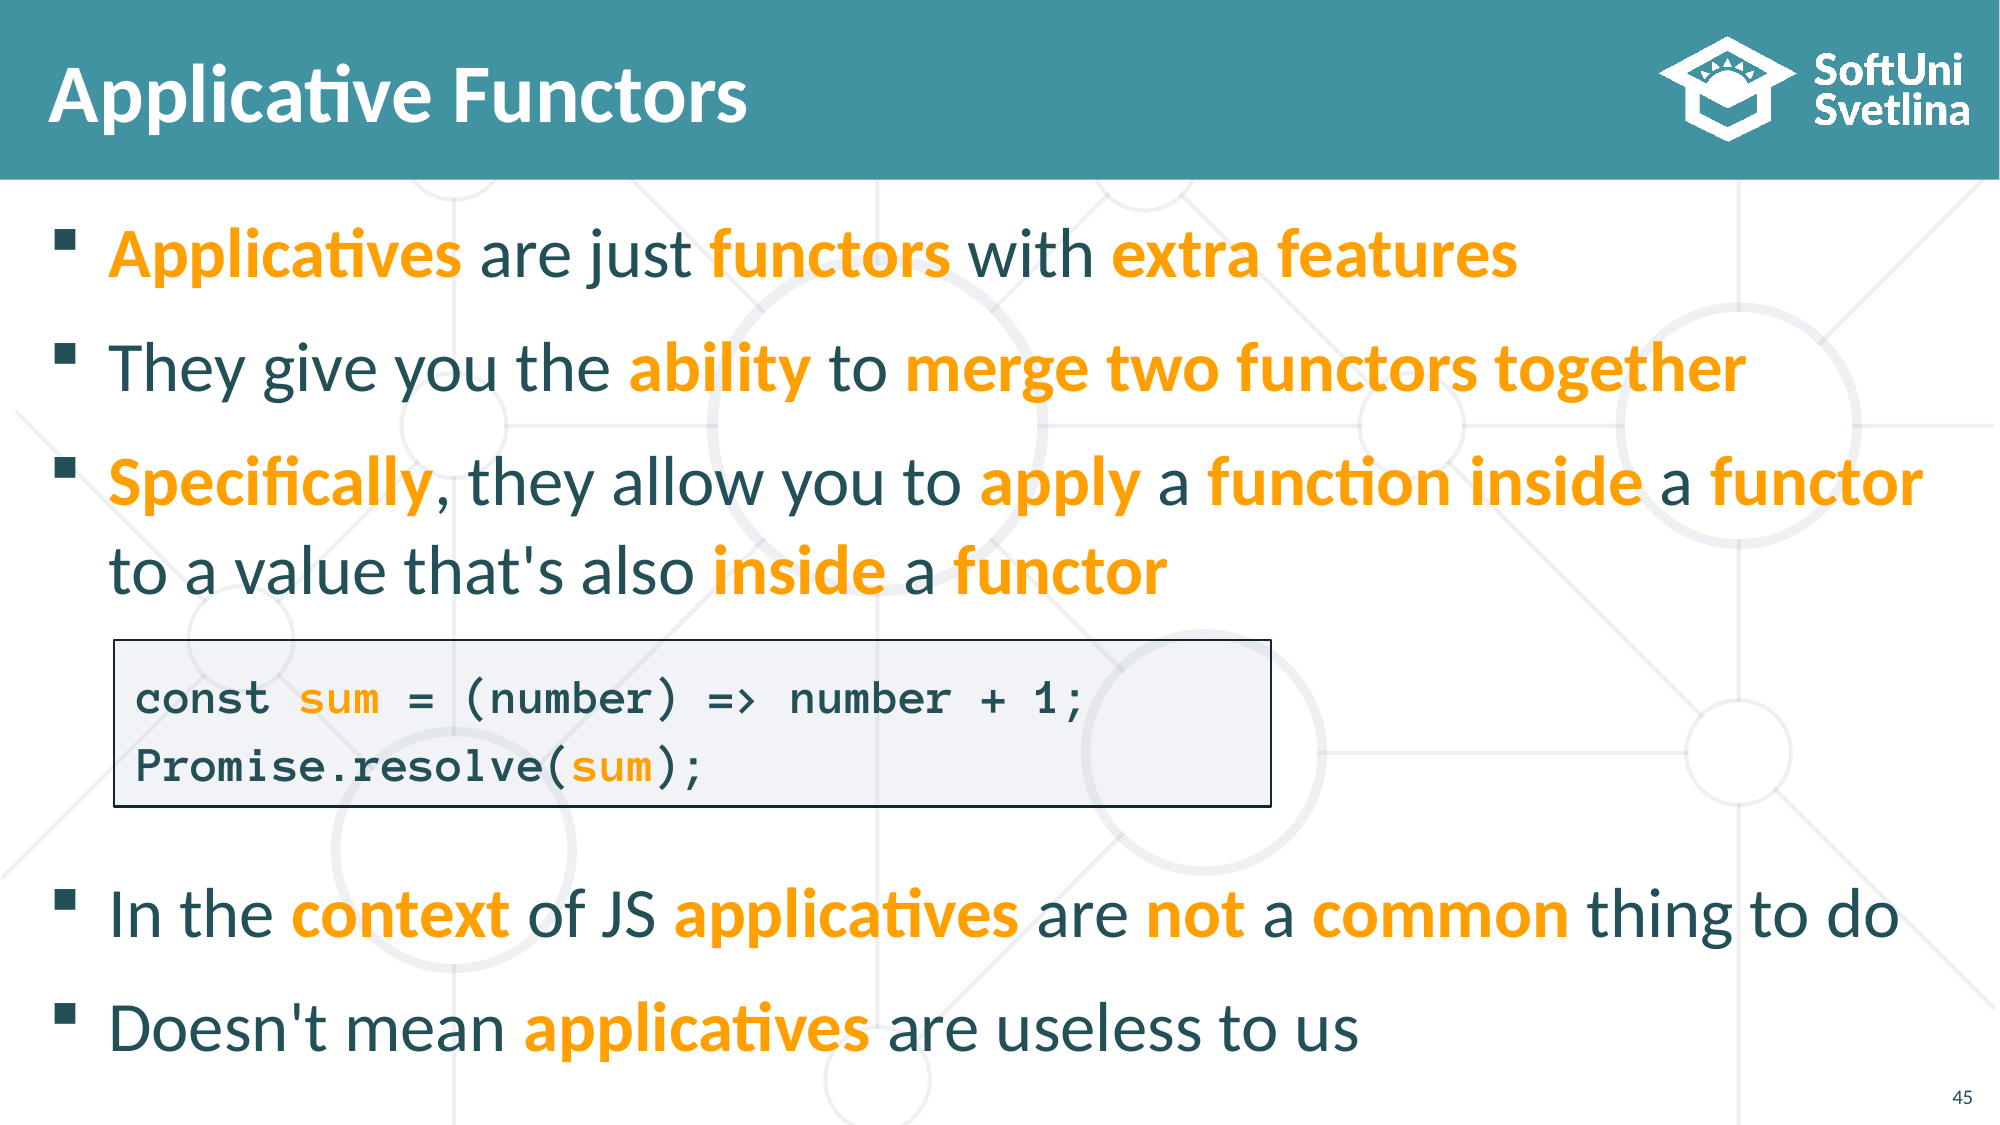

# Applicative Functors
Applicatives are just functors with extra features
They give you the ability to merge two functors together
Specifically, they allow you to apply a function inside a functor to a value that's also inside a functor

In the context of JS applicatives are not a common thing to do
Doesn't mean applicatives are useless to us
const sum = (number) => number + 1;
Promise.resolve(sum);
45